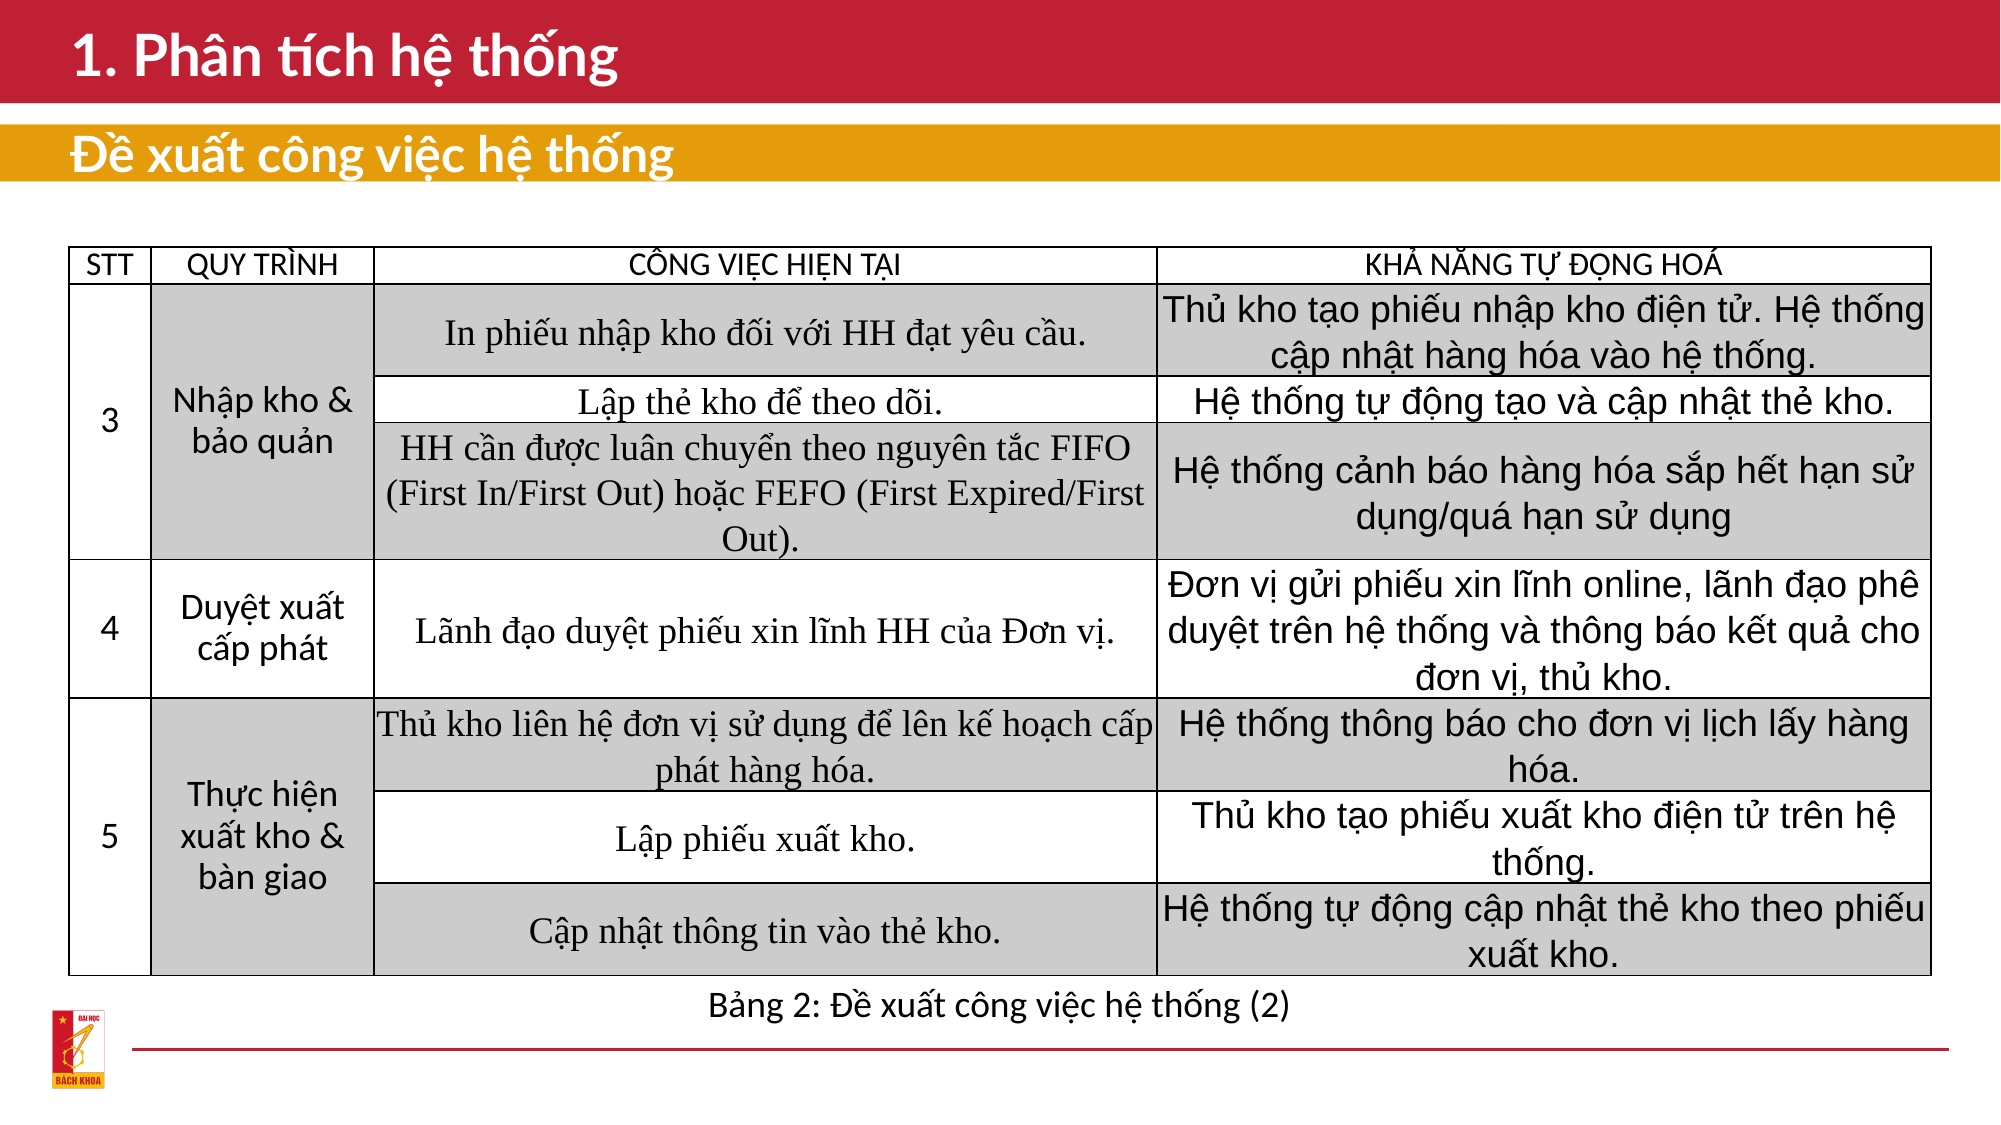

# 1. Phân tích hệ thống
Đề xuất công việc hệ thống
| STT | QUY TRÌNH | CÔNG VIỆC HIỆN TẠI | KHẢ NĂNG TỰ ĐỘNG HOÁ |
| --- | --- | --- | --- |
| 3 | Nhập kho & bảo quản | In phiếu nhập kho đối với HH đạt yêu cầu. | Thủ kho tạo phiếu nhập kho điện tử. Hệ thống cập nhật hàng hóa vào hệ thống. |
|  |  | Lập thẻ kho để theo dõi. | Hệ thống tự động tạo và cập nhật thẻ kho. |
|  |  | HH cần được luân chuyển theo nguyên tắc FIFO (First In/First Out) hoặc FEFO (First Expired/First Out). | Hệ thống cảnh báo hàng hóa sắp hết hạn sử dụng/quá hạn sử dụng |
| 4 | Duyệt xuất cấp phát | Lãnh đạo duyệt phiếu xin lĩnh HH của Đơn vị. | Đơn vị gửi phiếu xin lĩnh online, lãnh đạo phê duyệt trên hệ thống và thông báo kết quả cho đơn vị, thủ kho. |
| 5 | Thực hiện xuất kho & bàn giao | Thủ kho liên hệ đơn vị sử dụng để lên kế hoạch cấp phát hàng hóa. | Hệ thống thông báo cho đơn vị lịch lấy hàng hóa. |
|  |  | Lập phiếu xuất kho. | Thủ kho tạo phiếu xuất kho điện tử trên hệ thống. |
|  |  | Cập nhật thông tin vào thẻ kho. | Hệ thống tự động cập nhật thẻ kho theo phiếu xuất kho. |
Bảng 2: Đề xuất công việc hệ thống (2)
7